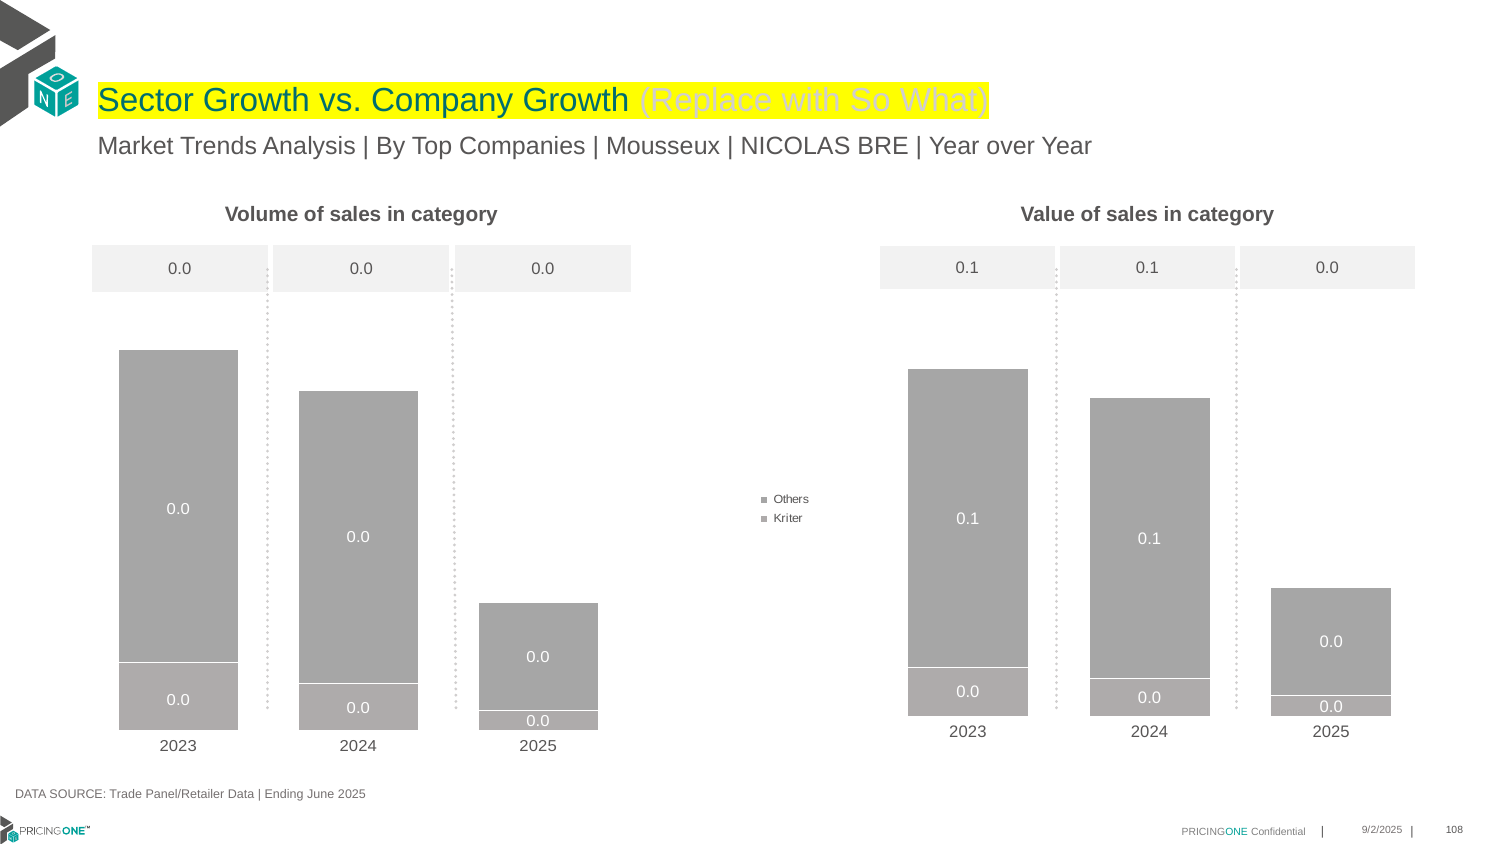

# Sector Growth vs. Company Growth (Replace with So What)
Market Trends Analysis | By Top Companies | Mousseux | NICOLAS BRE | Year over Year
| Value of sales in category |  |  |
| --- | --- | --- |
| 0.1 | 0.1 | 0.0 |
| Volume of sales in category |  |  |
| --- | --- | --- |
| 0.0 | 0.0 | 0.0 |

### Chart

| Category | Kriter | Others |
|---|---|---|
| 2023 | 0.016339 | 0.099852 |
| 2024 | 0.012519 | 0.094158 |
| 2025 | 0.006833 | 0.036256 |

### Chart

| Category | Kriter | Others |
|---|---|---|
| 2023 | 0.001573 | 0.007229 |
| 2024 | 0.001084 | 0.006767 |
| 2025 | 0.000476 | 0.002484 |
DATA SOURCE: Trade Panel/Retailer Data | Ending June 2025

9/2/2025
108